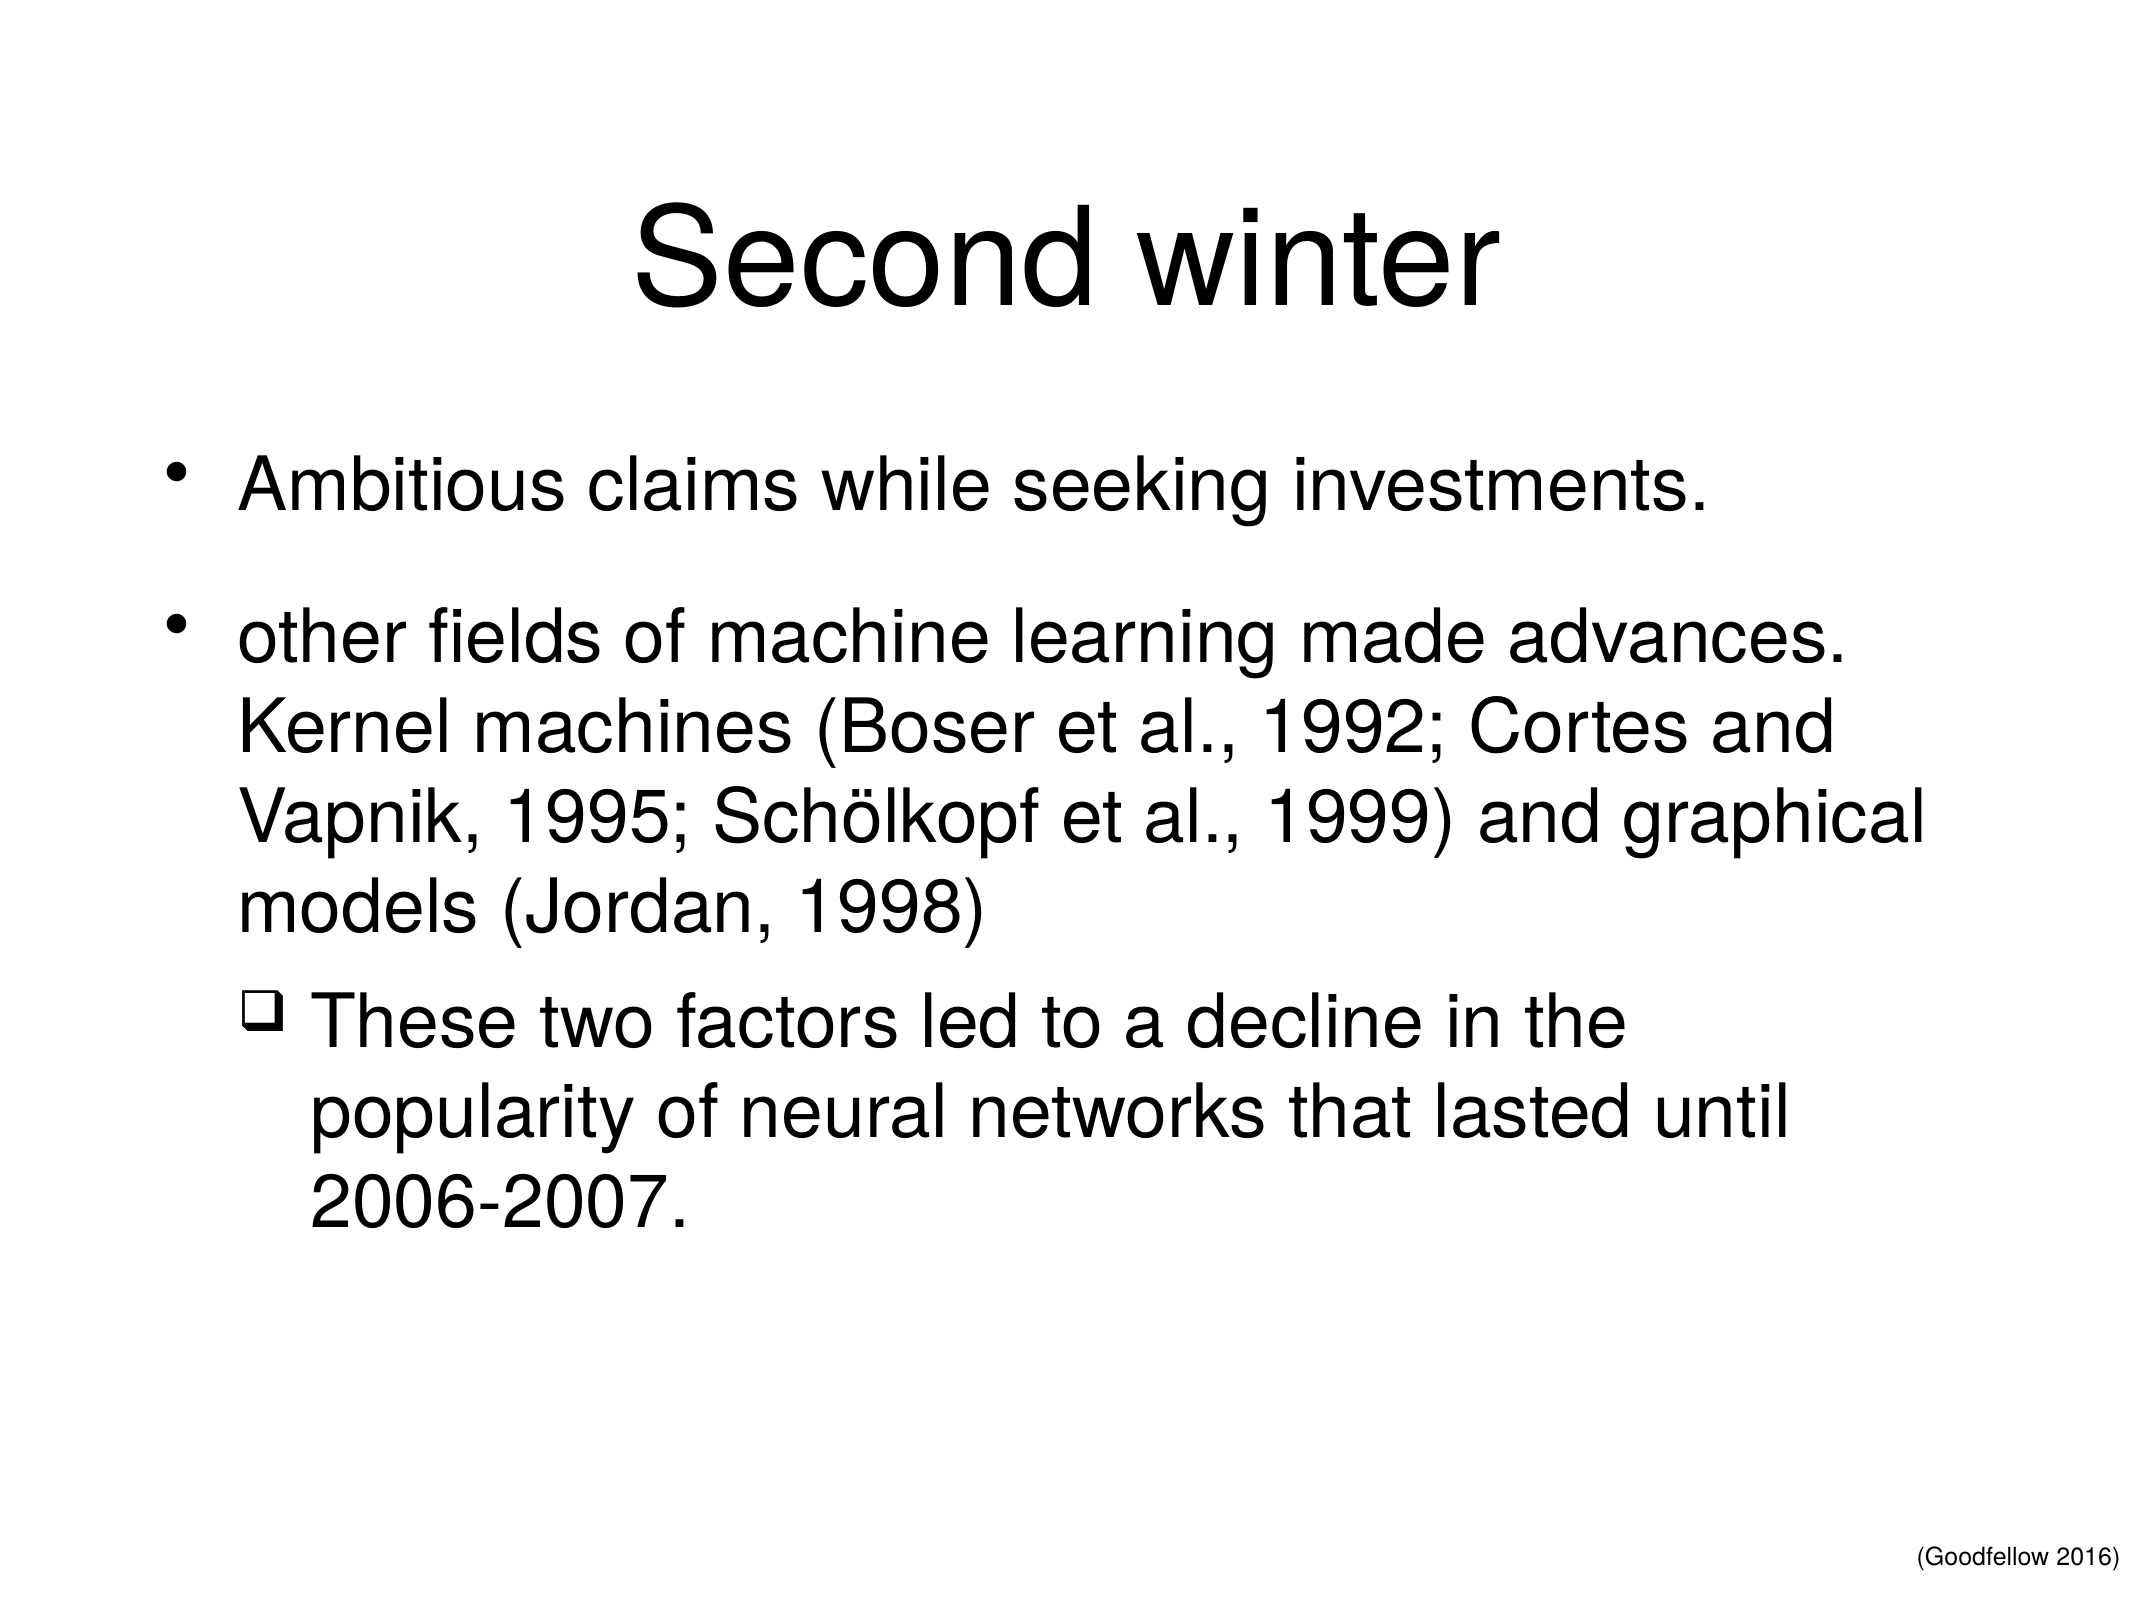

# Second winter
Ambitious claims while seeking investments.
other fields of machine learning made advances. Kernel machines (Boser et al., 1992; Cortes and Vapnik, 1995; Schölkopf et al., 1999) and graphical models (Jordan, 1998)
These two factors led to a decline in the popularity of neural networks that lasted until 2006-2007.